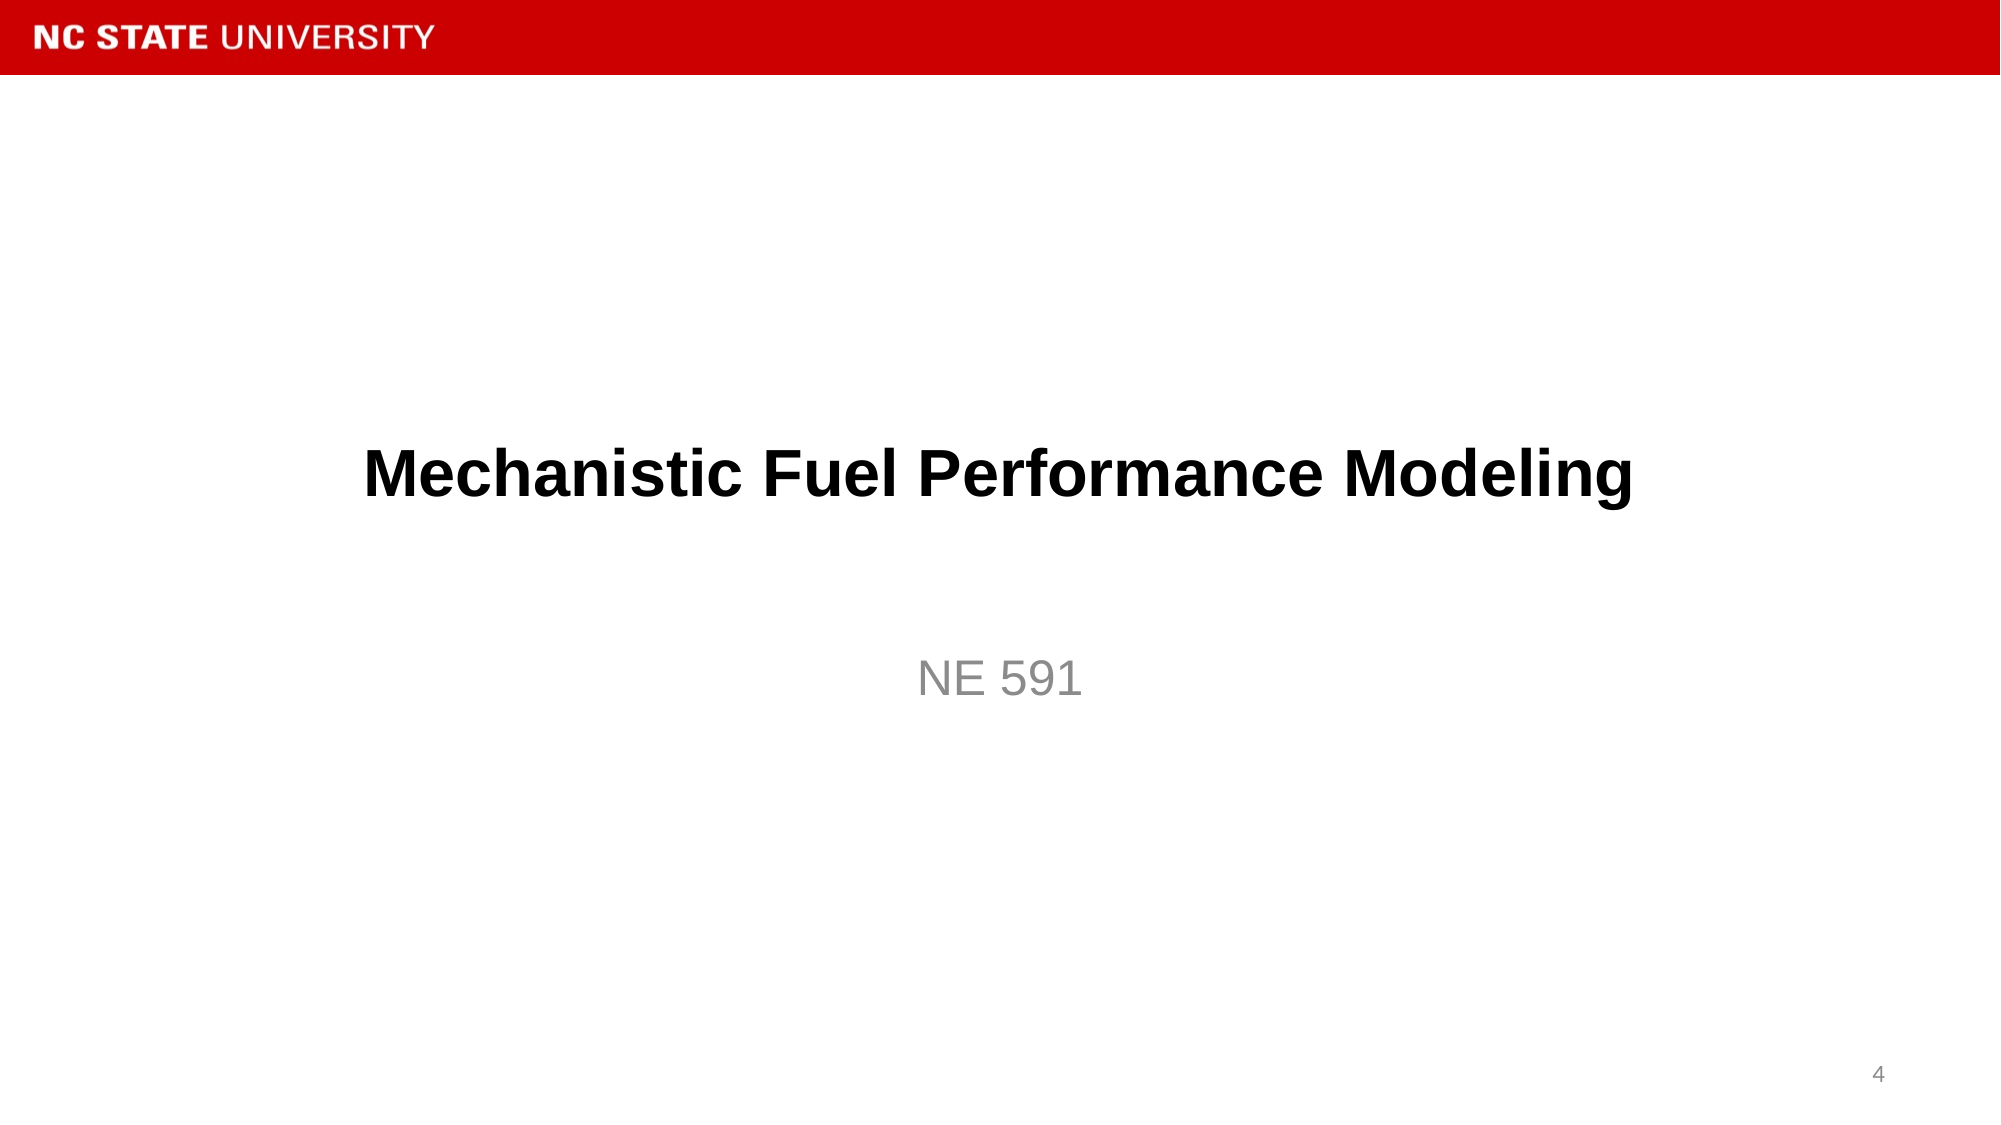

# Mechanistic Fuel Performance Modeling
NE 591
4